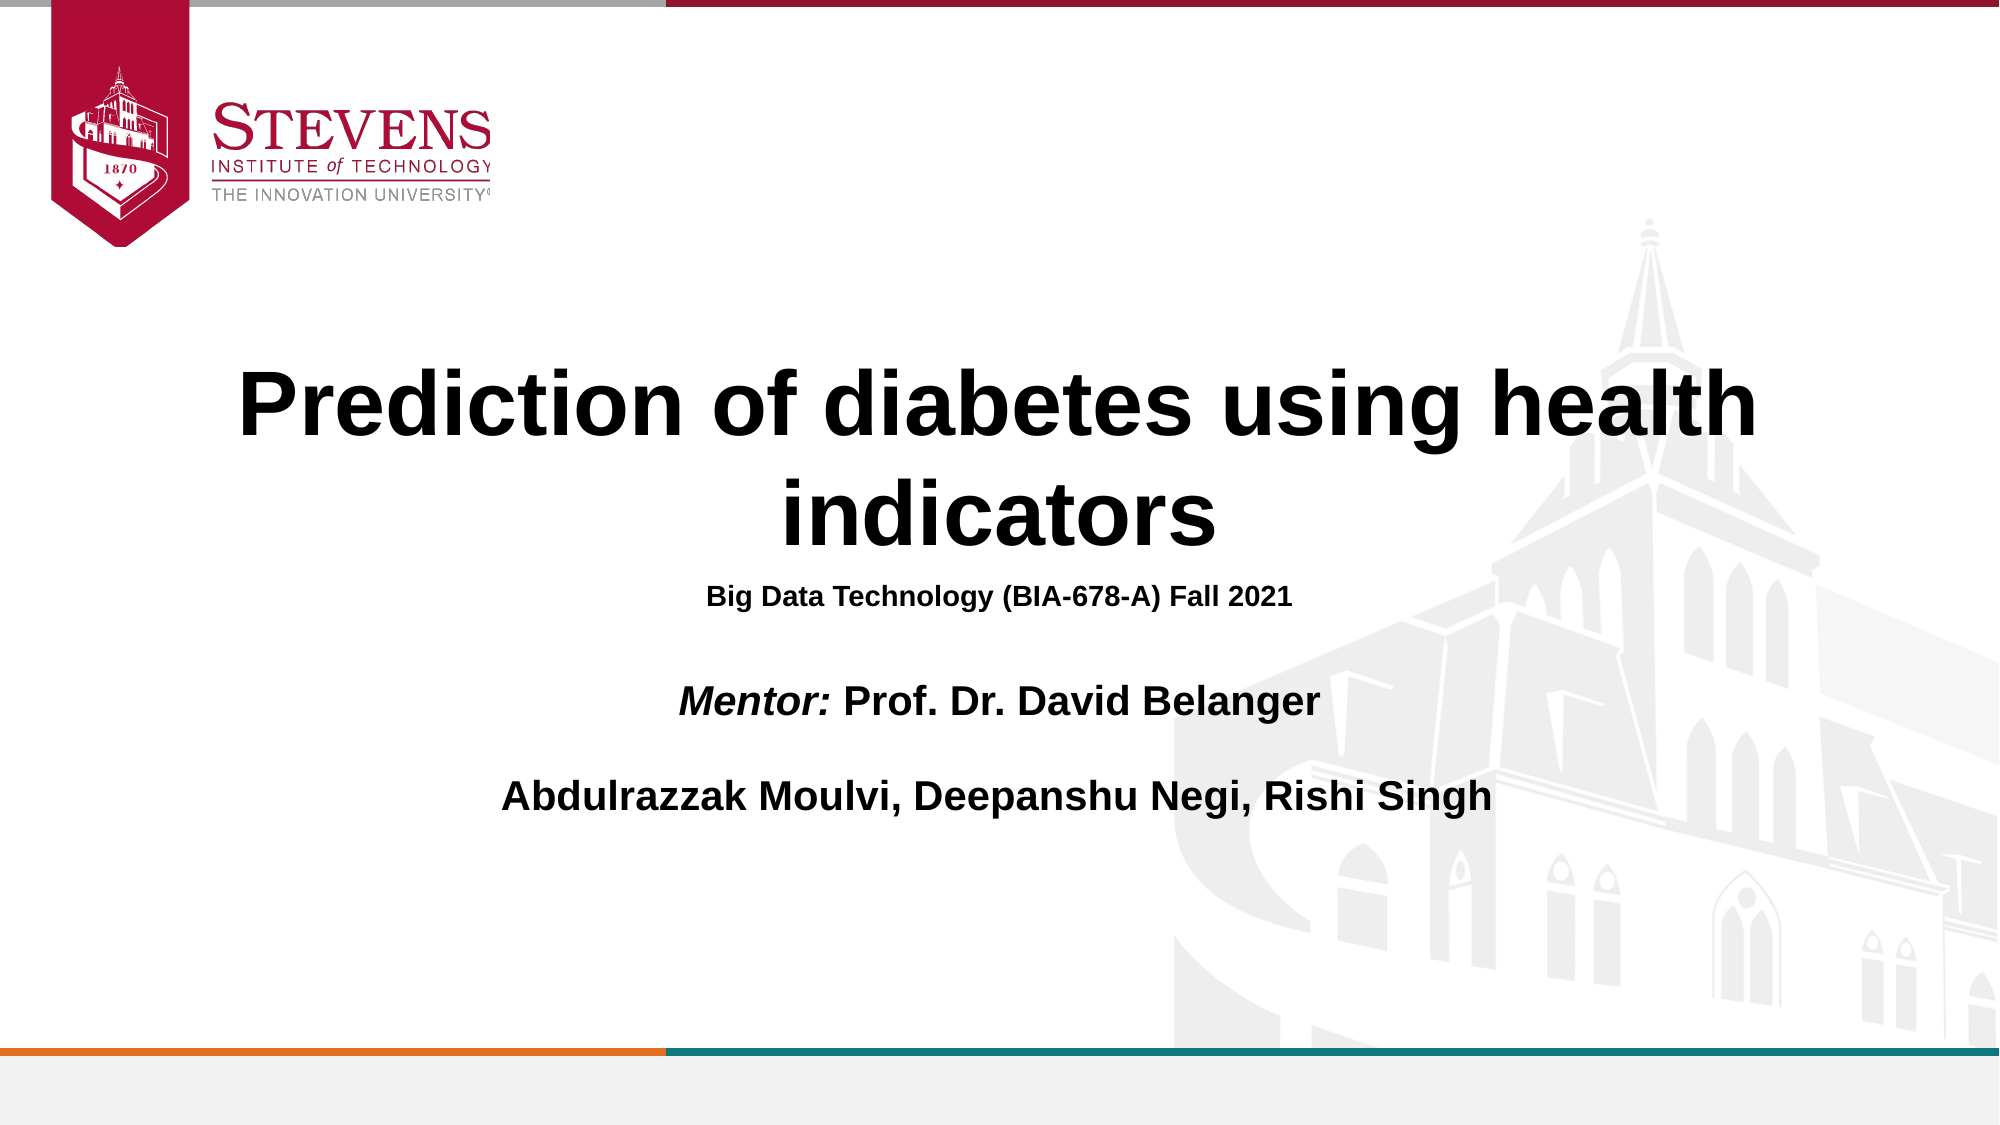

Prediction of diabetes using health indicators
Big Data Technology (BIA-678-A) Fall 2021
Mentor: Prof. Dr. David Belanger
Abdulrazzak Moulvi, Deepanshu Negi, Rishi Singh